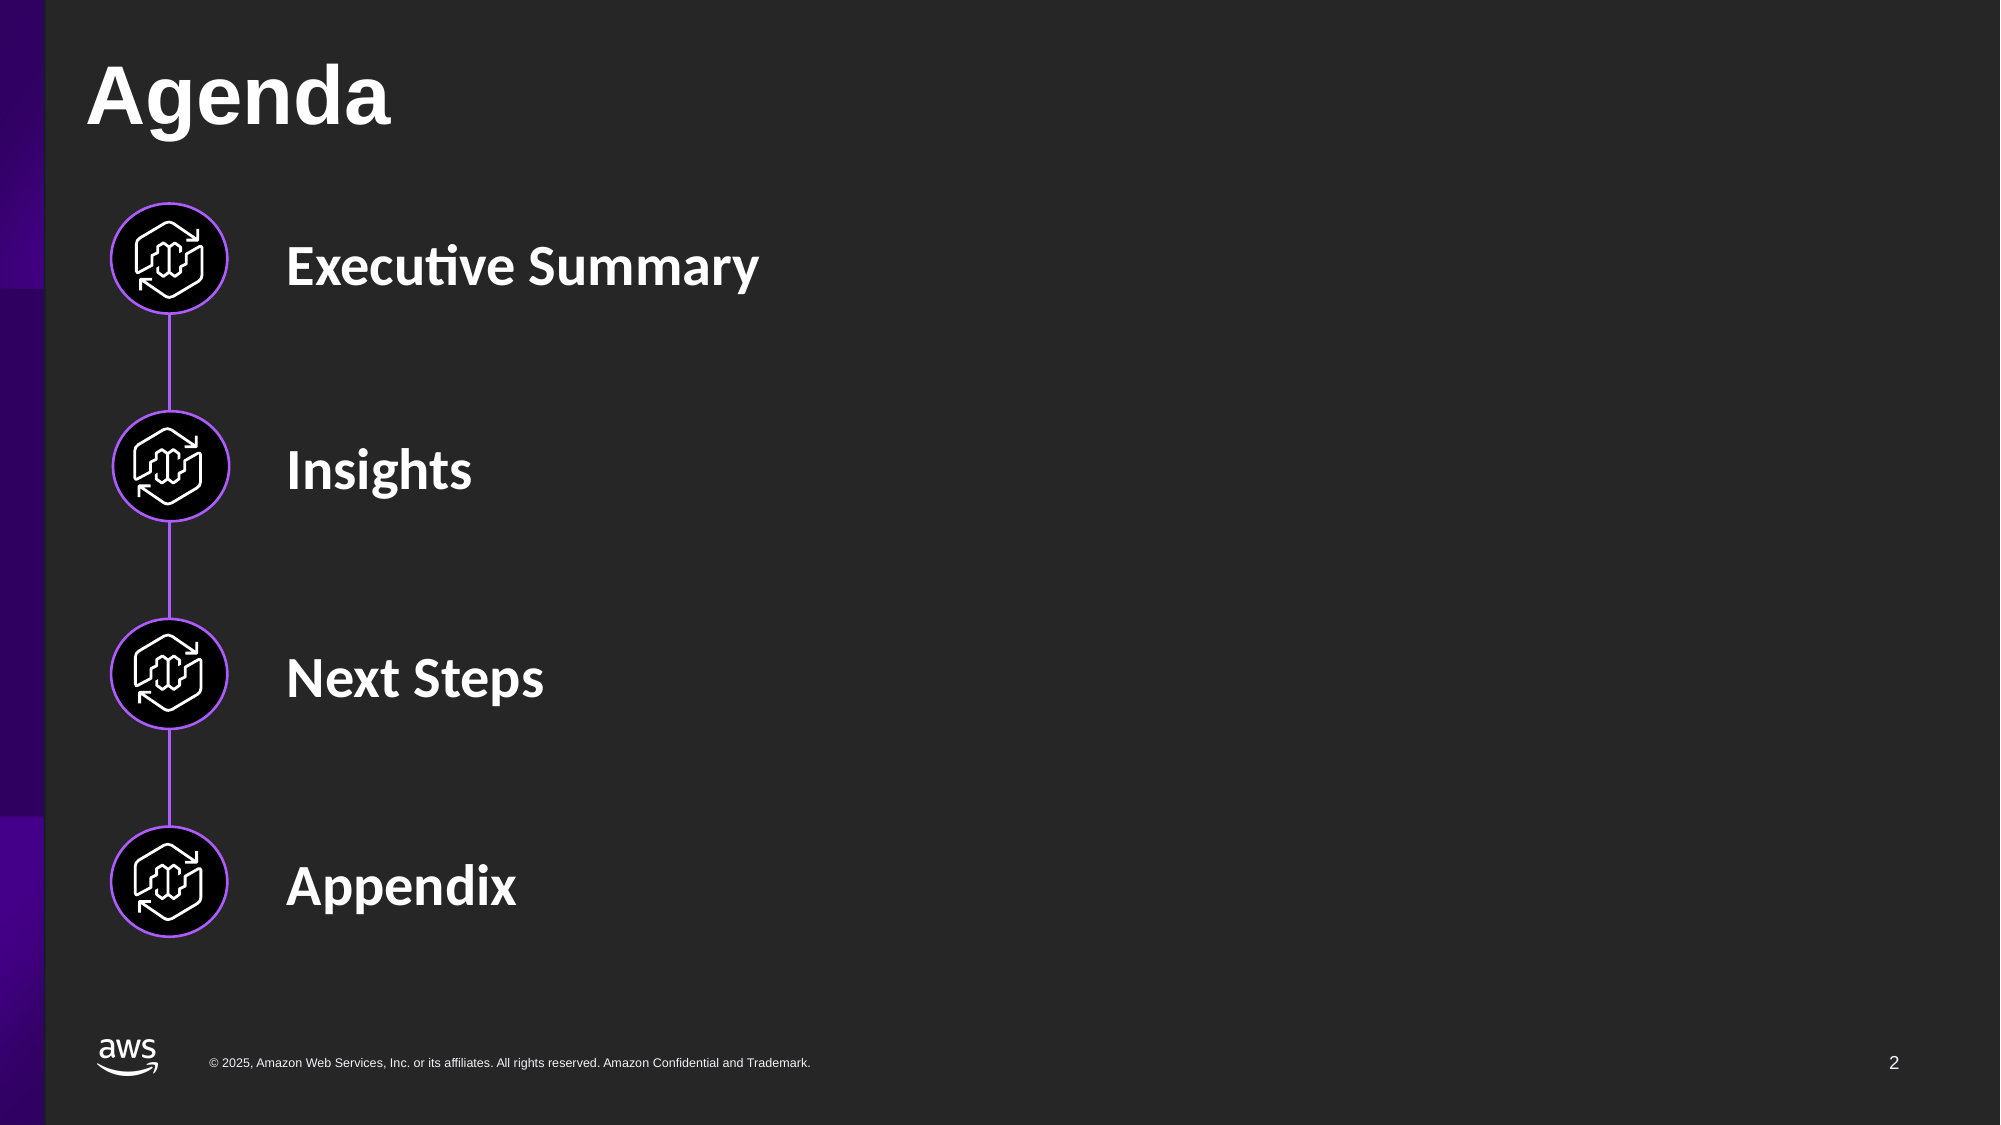

# Agenda

Executive Summary

Insights

Next Steps

Appendix